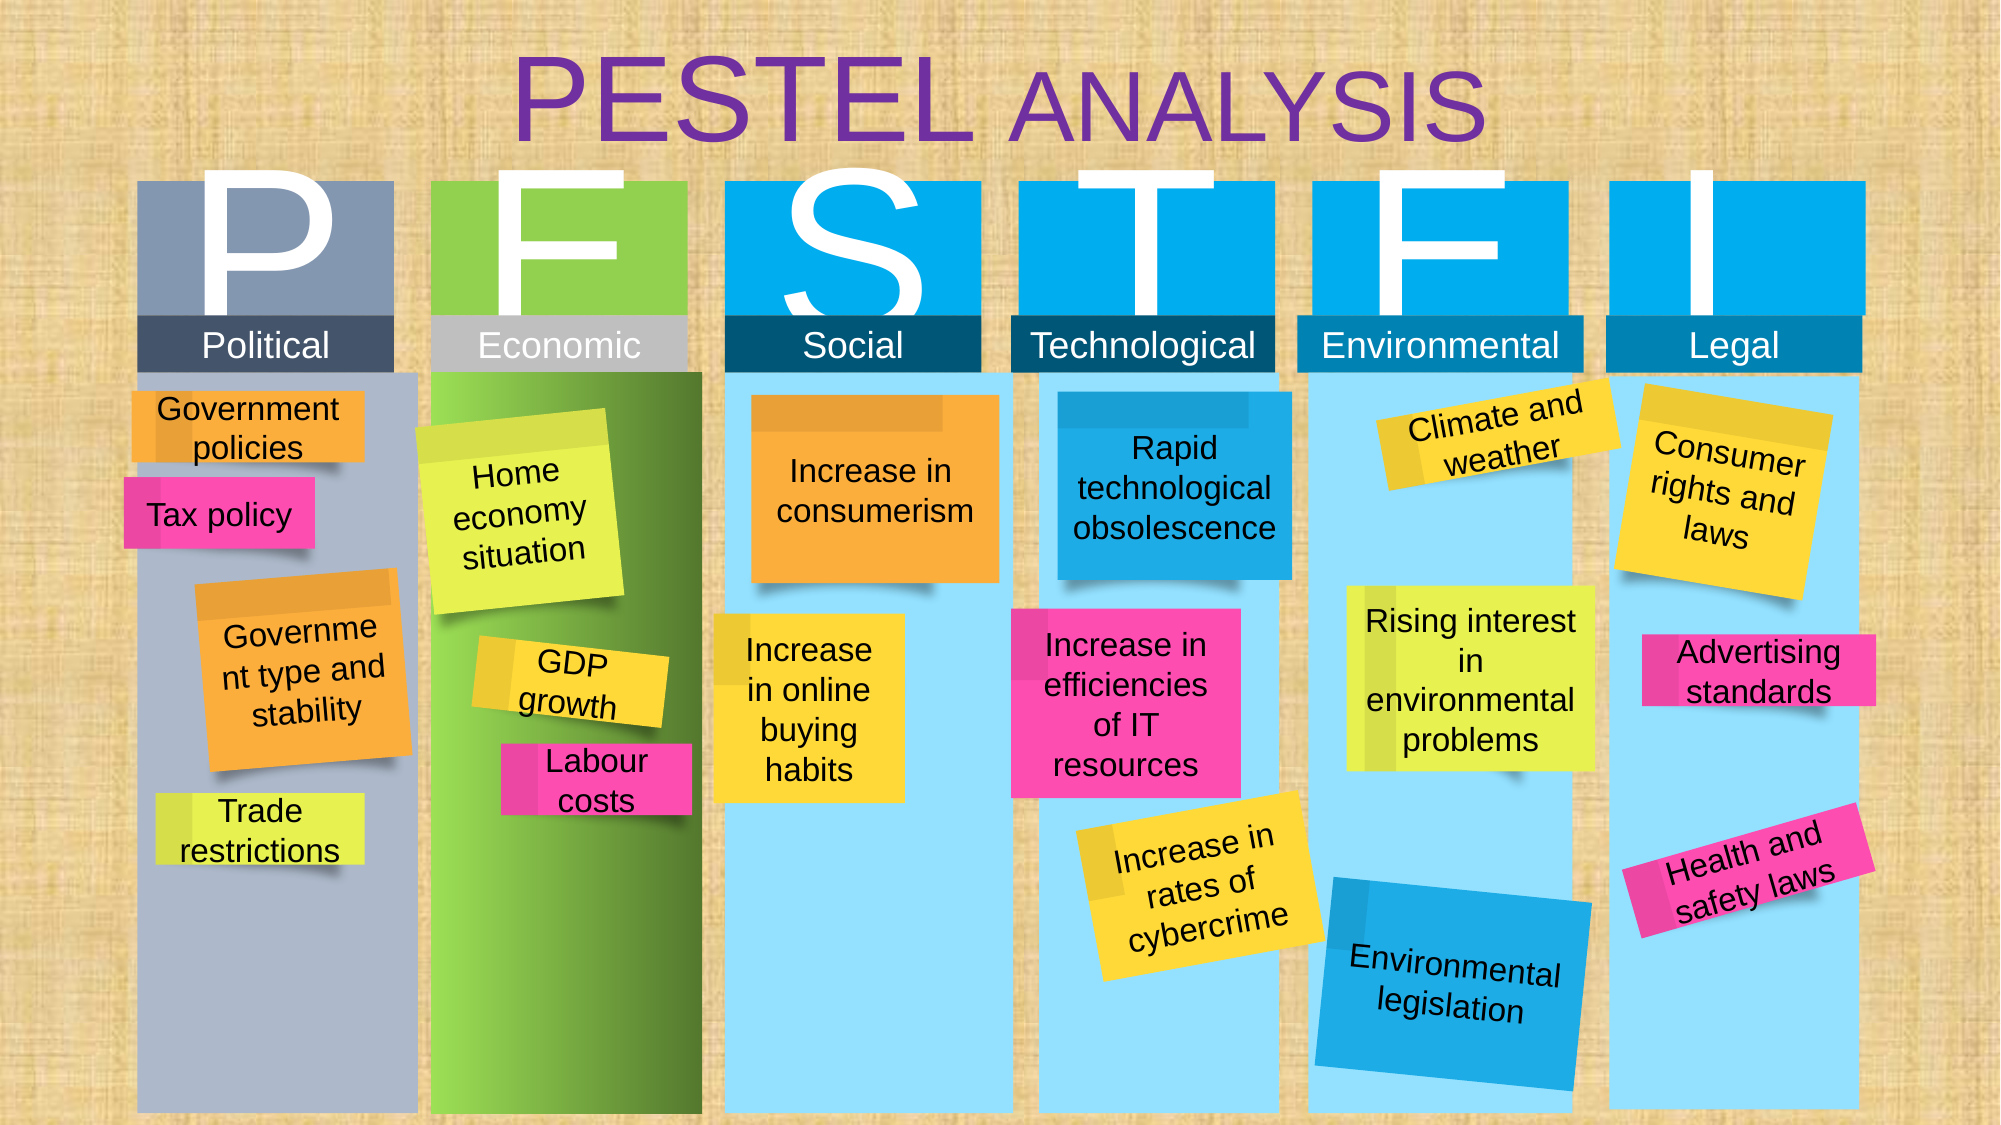

# PESTEL ANALYSIS
P
E
S
T
E
L
Political
Economic
Social
Technological
Environmental
Legal

Government policies

Rapid technological obsolescence

Increase in
consumerism

Consumer rights and laws

Climate and weather

Home economy situation

Tax policy

Government type and stability

Rising interest in environmental problems

Increase in efficiencies of IT resources

Increase in online buying habits

Advertising standards

GDP growth

Labour costs

Trade restrictions

Increase in rates of cybercrime

Health and safety laws

Environmental legislation